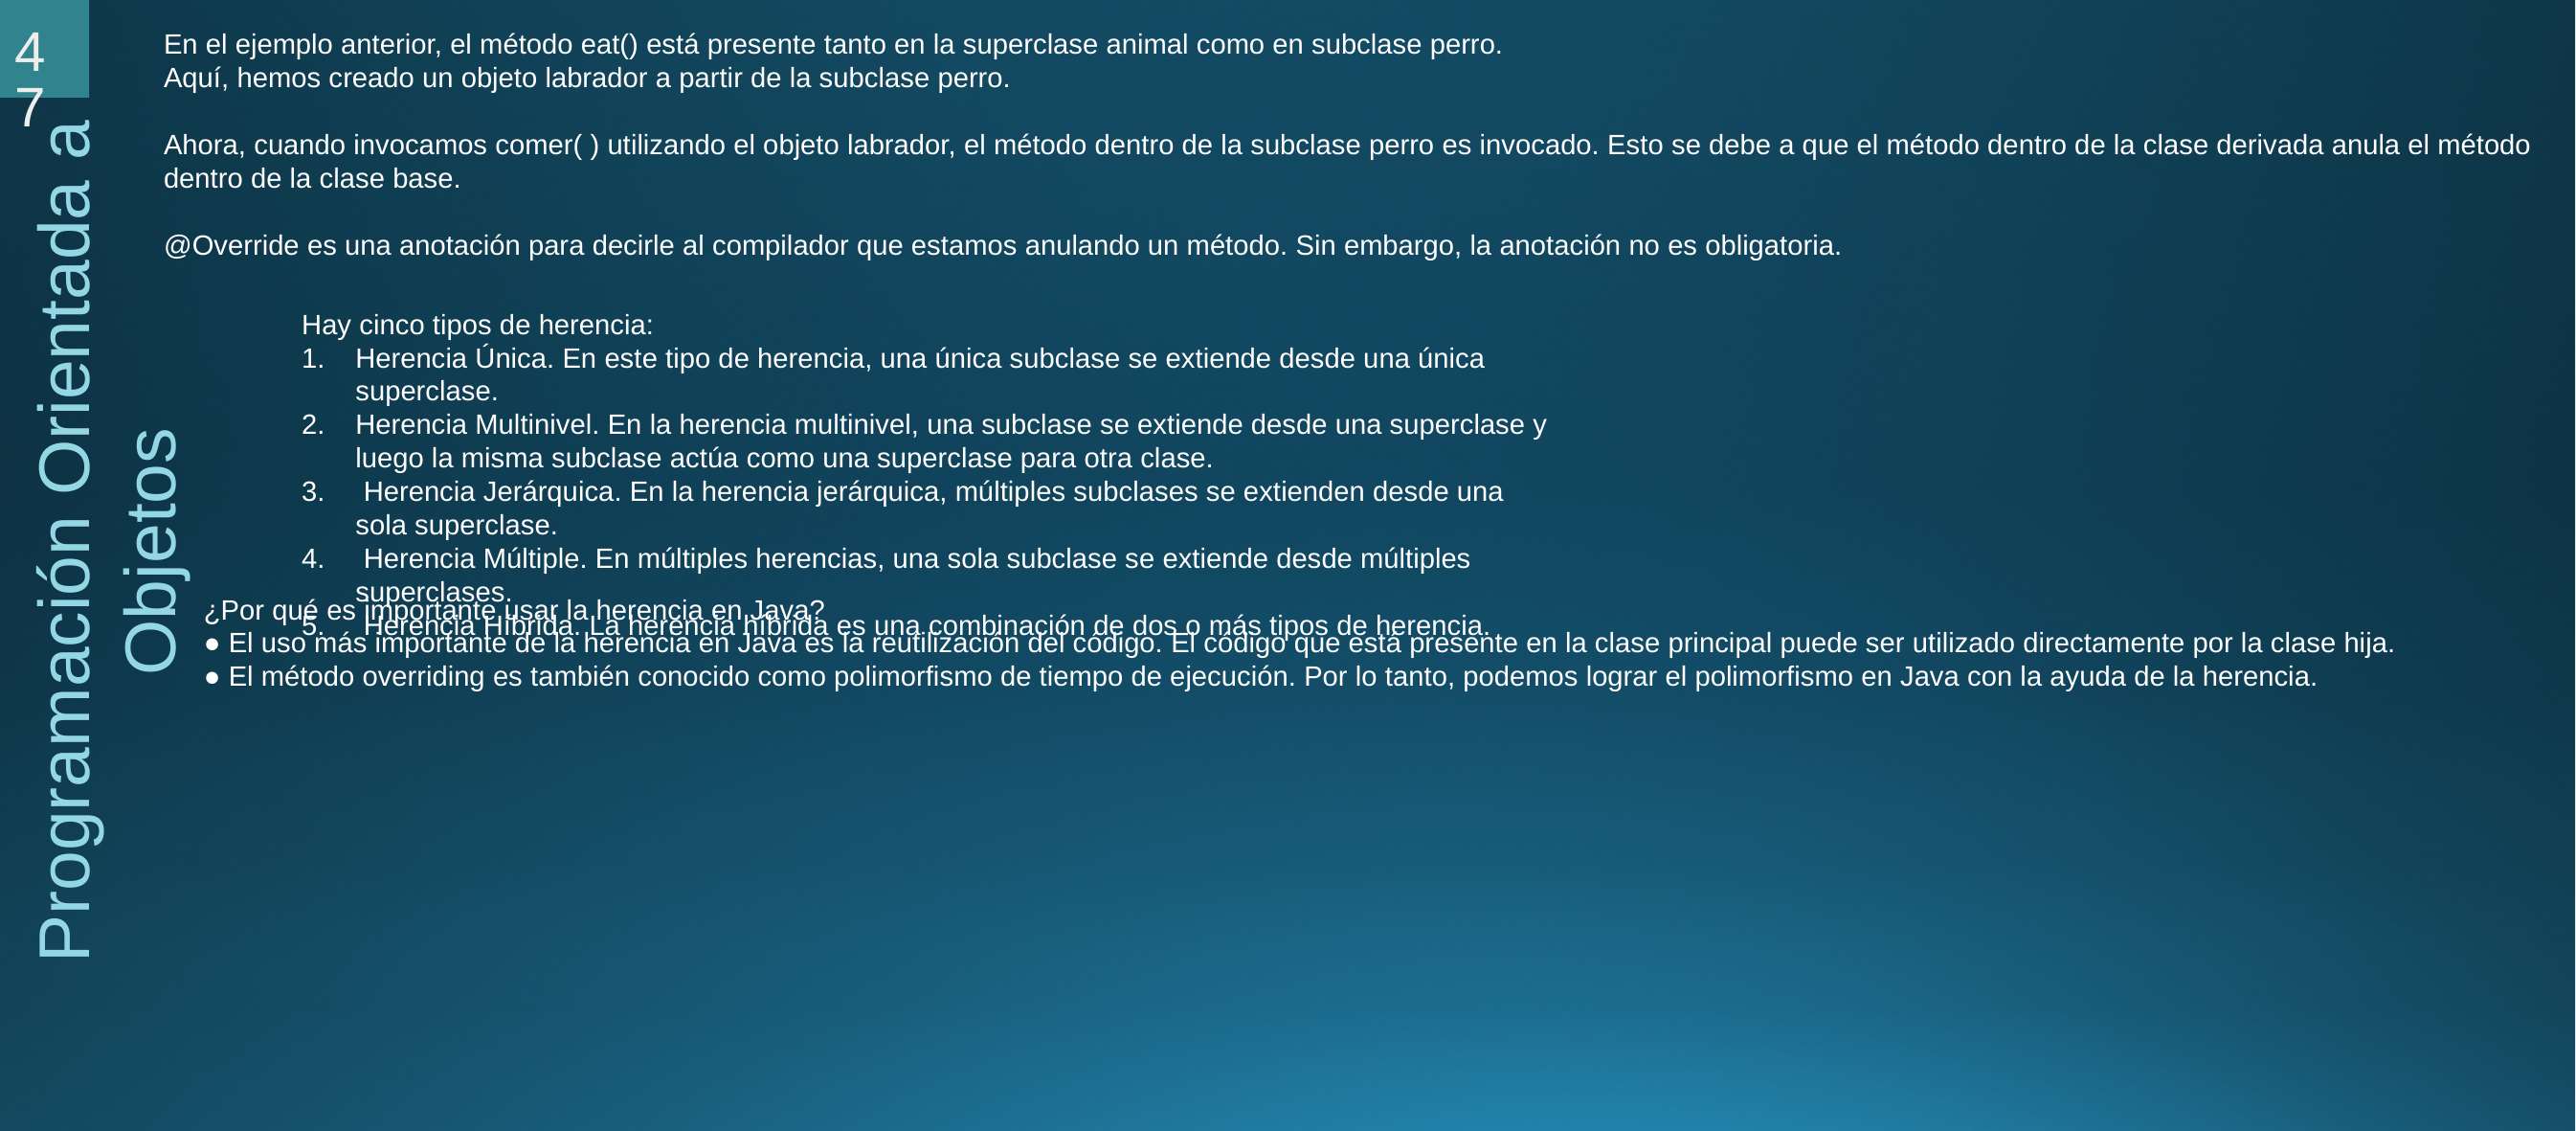

47
En el ejemplo anterior, el método eat() está presente tanto en la superclase animal como en subclase perro.
Aquí, hemos creado un objeto labrador a partir de la subclase perro.

Ahora, cuando invocamos comer( ) utilizando el objeto labrador, el método dentro de la subclase perro es invocado. Esto se debe a que el método dentro de la clase derivada anula el método dentro de la clase base.

@Override es una anotación para decirle al compilador que estamos anulando un método. Sin embargo, la anotación no es obligatoria.
Hay cinco tipos de herencia:
Herencia Única. En este tipo de herencia, una única subclase se extiende desde una única superclase.
Herencia Multinivel. En la herencia multinivel, una subclase se extiende desde una superclase y luego la misma subclase actúa como una superclase para otra clase.
 Herencia Jerárquica. En la herencia jerárquica, múltiples subclases se extienden desde una sola superclase.
 Herencia Múltiple. En múltiples herencias, una sola subclase se extiende desde múltiples superclases.
 Herencia Híbrida. La herencia híbrida es una combinación de dos o más tipos de herencia.
 Programación Orientada a Objetos
¿Por qué es importante usar la herencia en Java?
● El uso más importante de la herencia en Java es la reutilización del código. El código que está presente en la clase principal puede ser utilizado directamente por la clase hija.
● El método overriding es también conocido como polimorfismo de tiempo de ejecución. Por lo tanto, podemos lograr el polimorfismo en Java con la ayuda de la herencia.